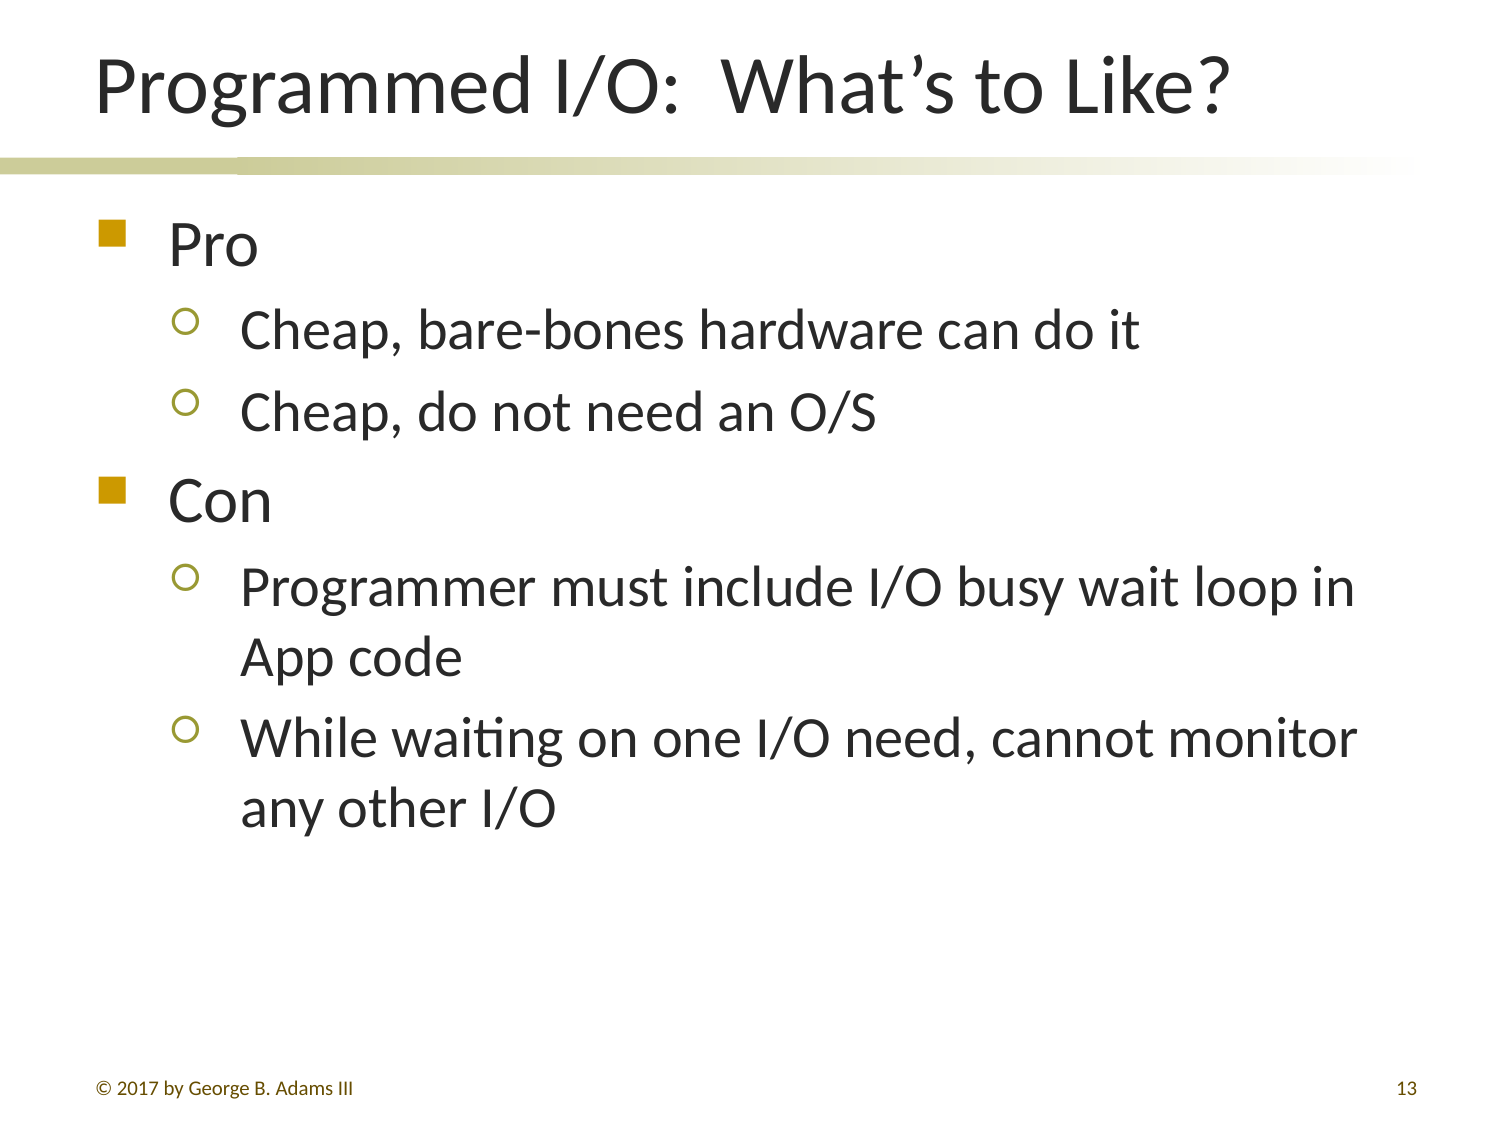

# Programmed I/O:  What’s to Like?
Pro
Cheap, bare-bones hardware can do it
Cheap, do not need an O/S
Con
Programmer must include I/O busy wait loop in App code
While waiting on one I/O need, cannot monitor any other I/O
© 2017 by George B. Adams III
13